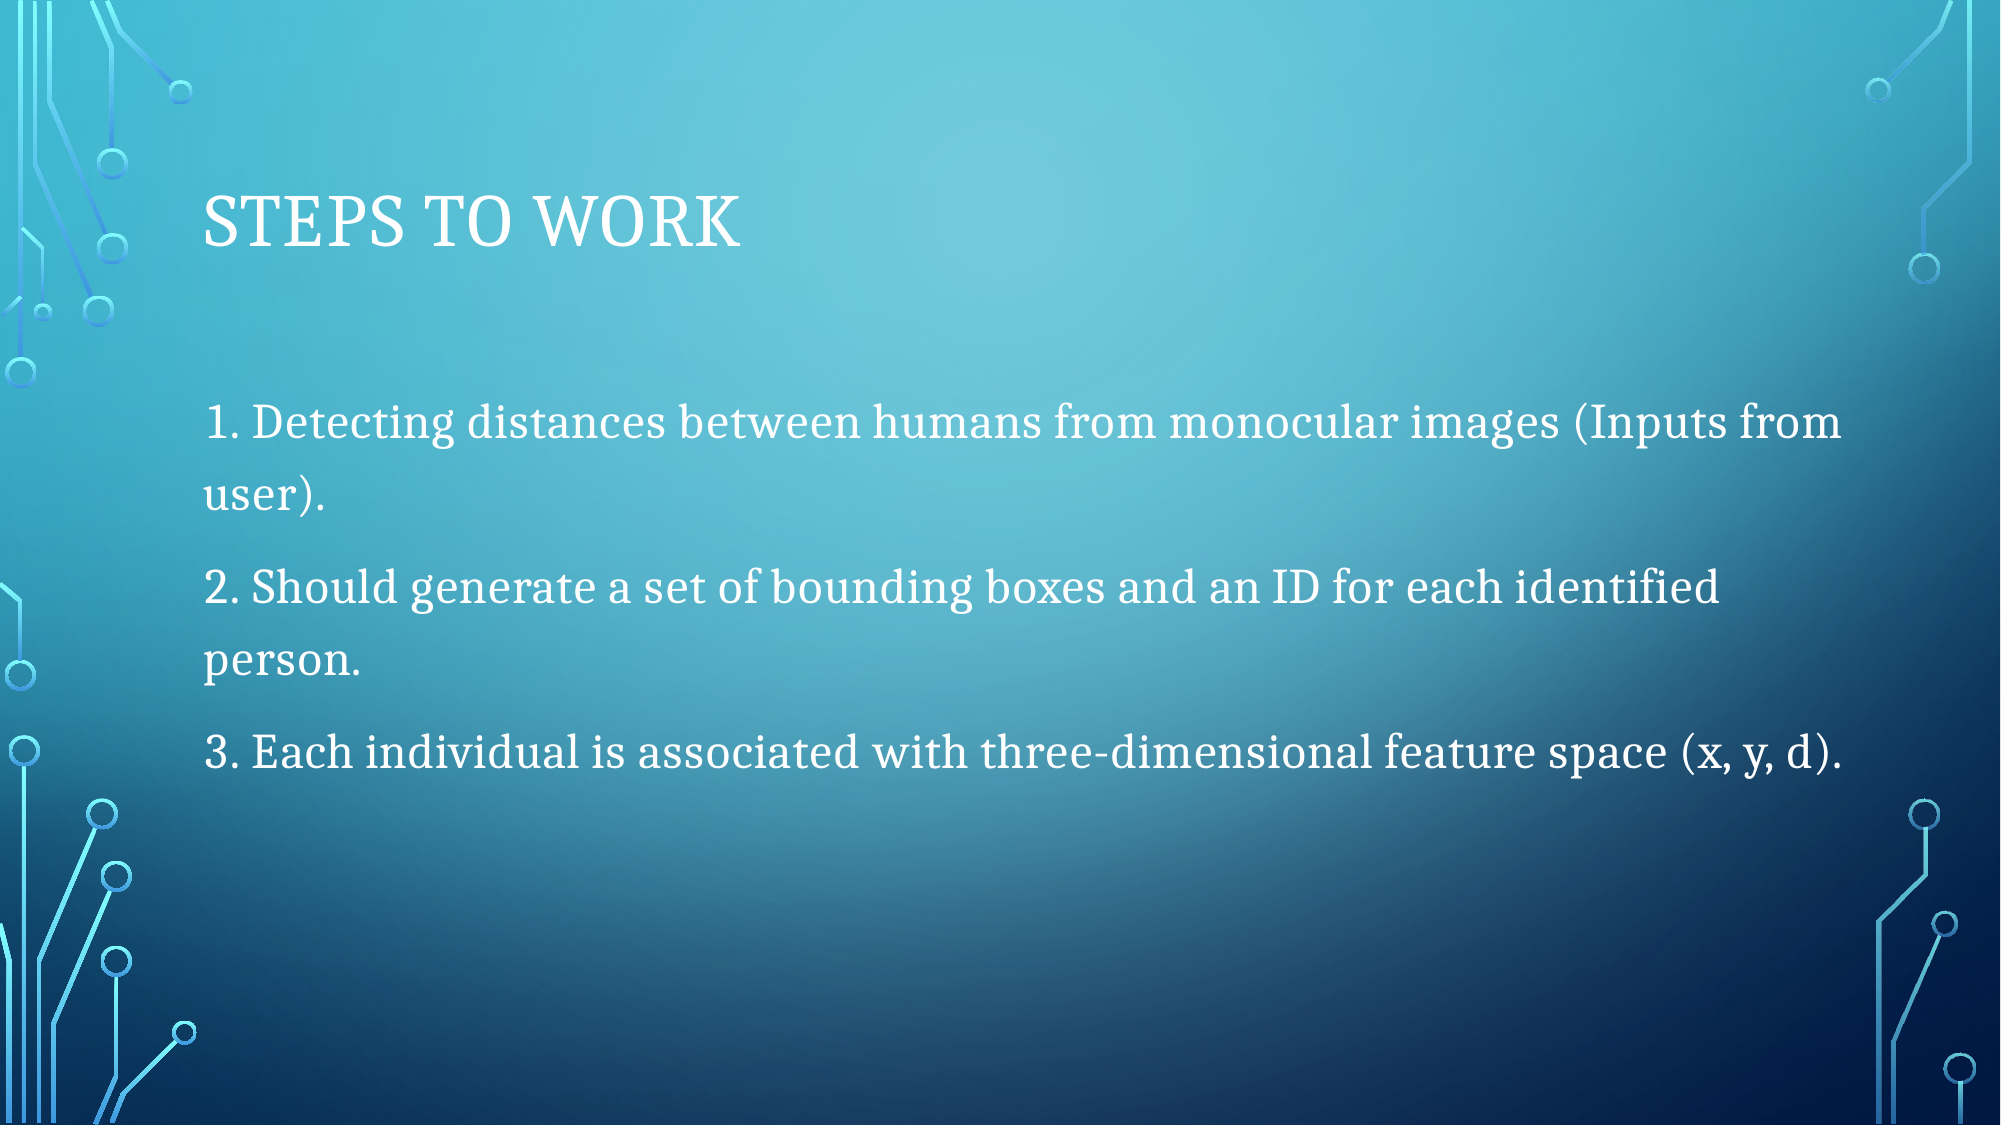

# STEPS TO WORK
1. Detecting distances between humans from monocular images (Inputs from user).
2. Should generate a set of bounding boxes and an ID for each identified person.
3. Each individual is associated with three-dimensional feature space (x, y, d).